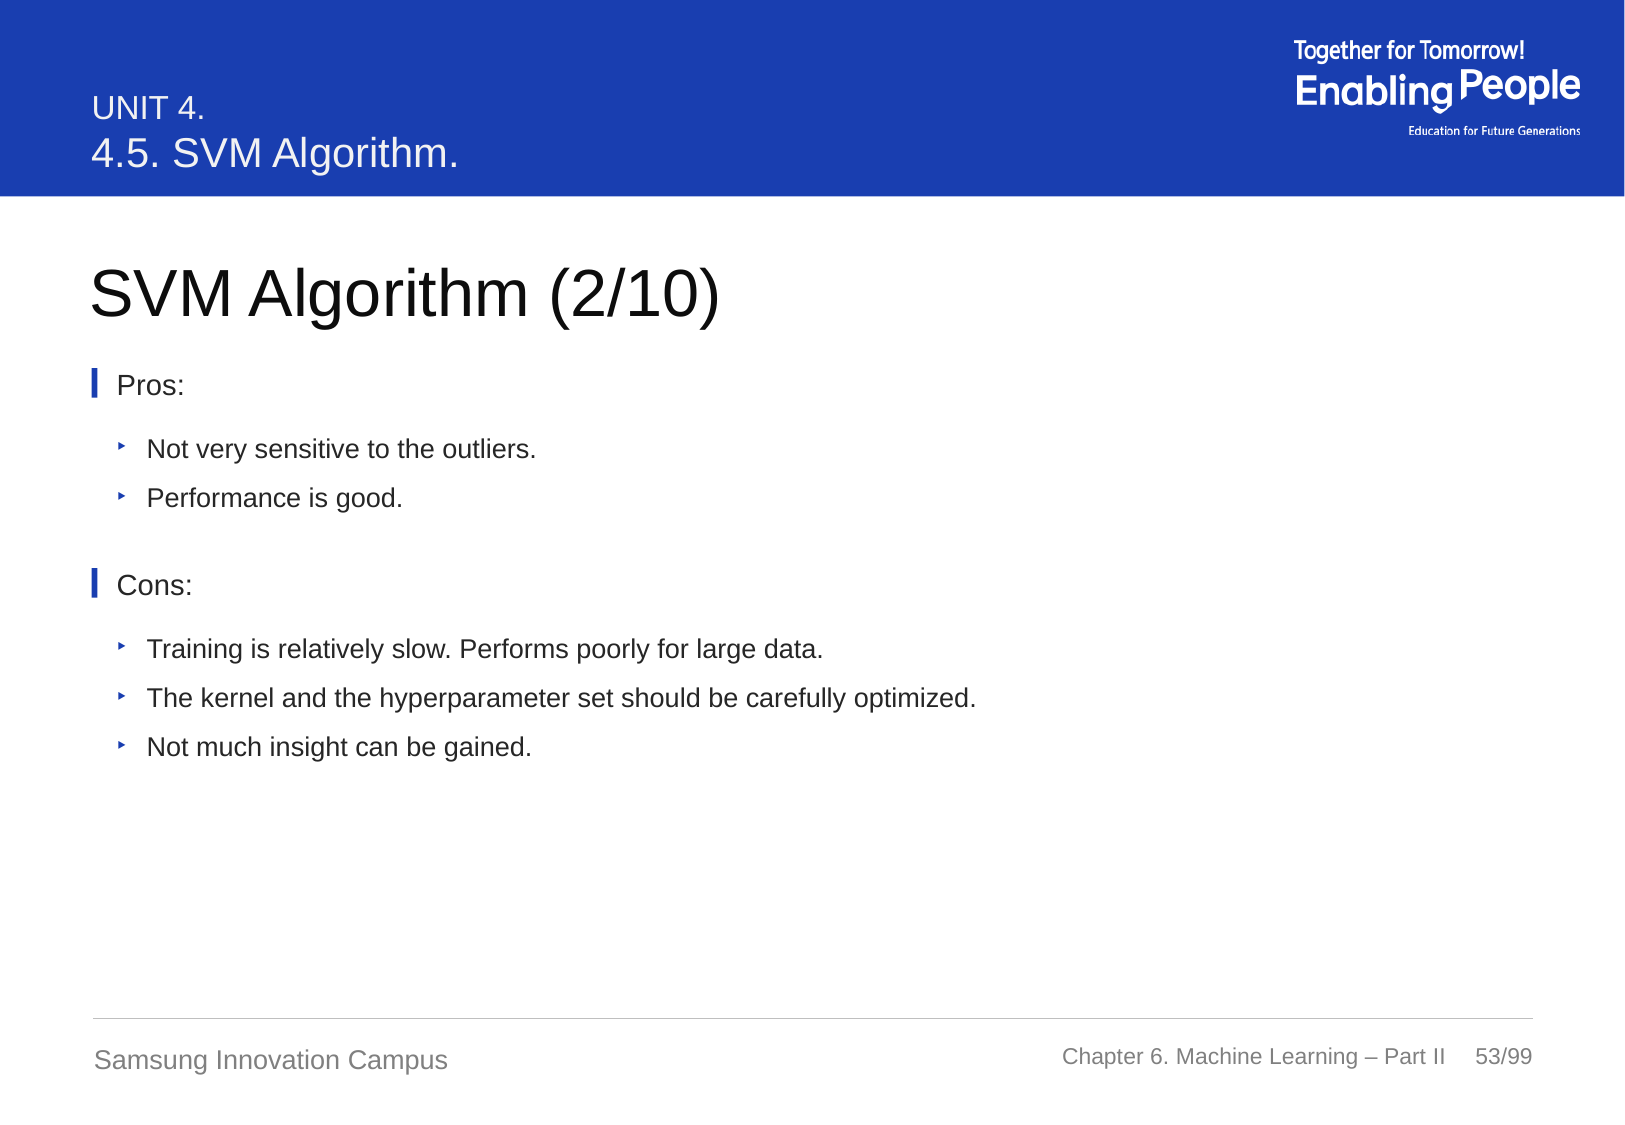

UNIT 4.
4.5. SVM Algorithm.
SVM Algorithm (2/10)
Pros:

Not very sensitive to the outliers.
Performance is good.
Cons:

Training is relatively slow. Performs poorly for large data.
The kernel and the hyperparameter set should be carefully optimized.
Not much insight can be gained.